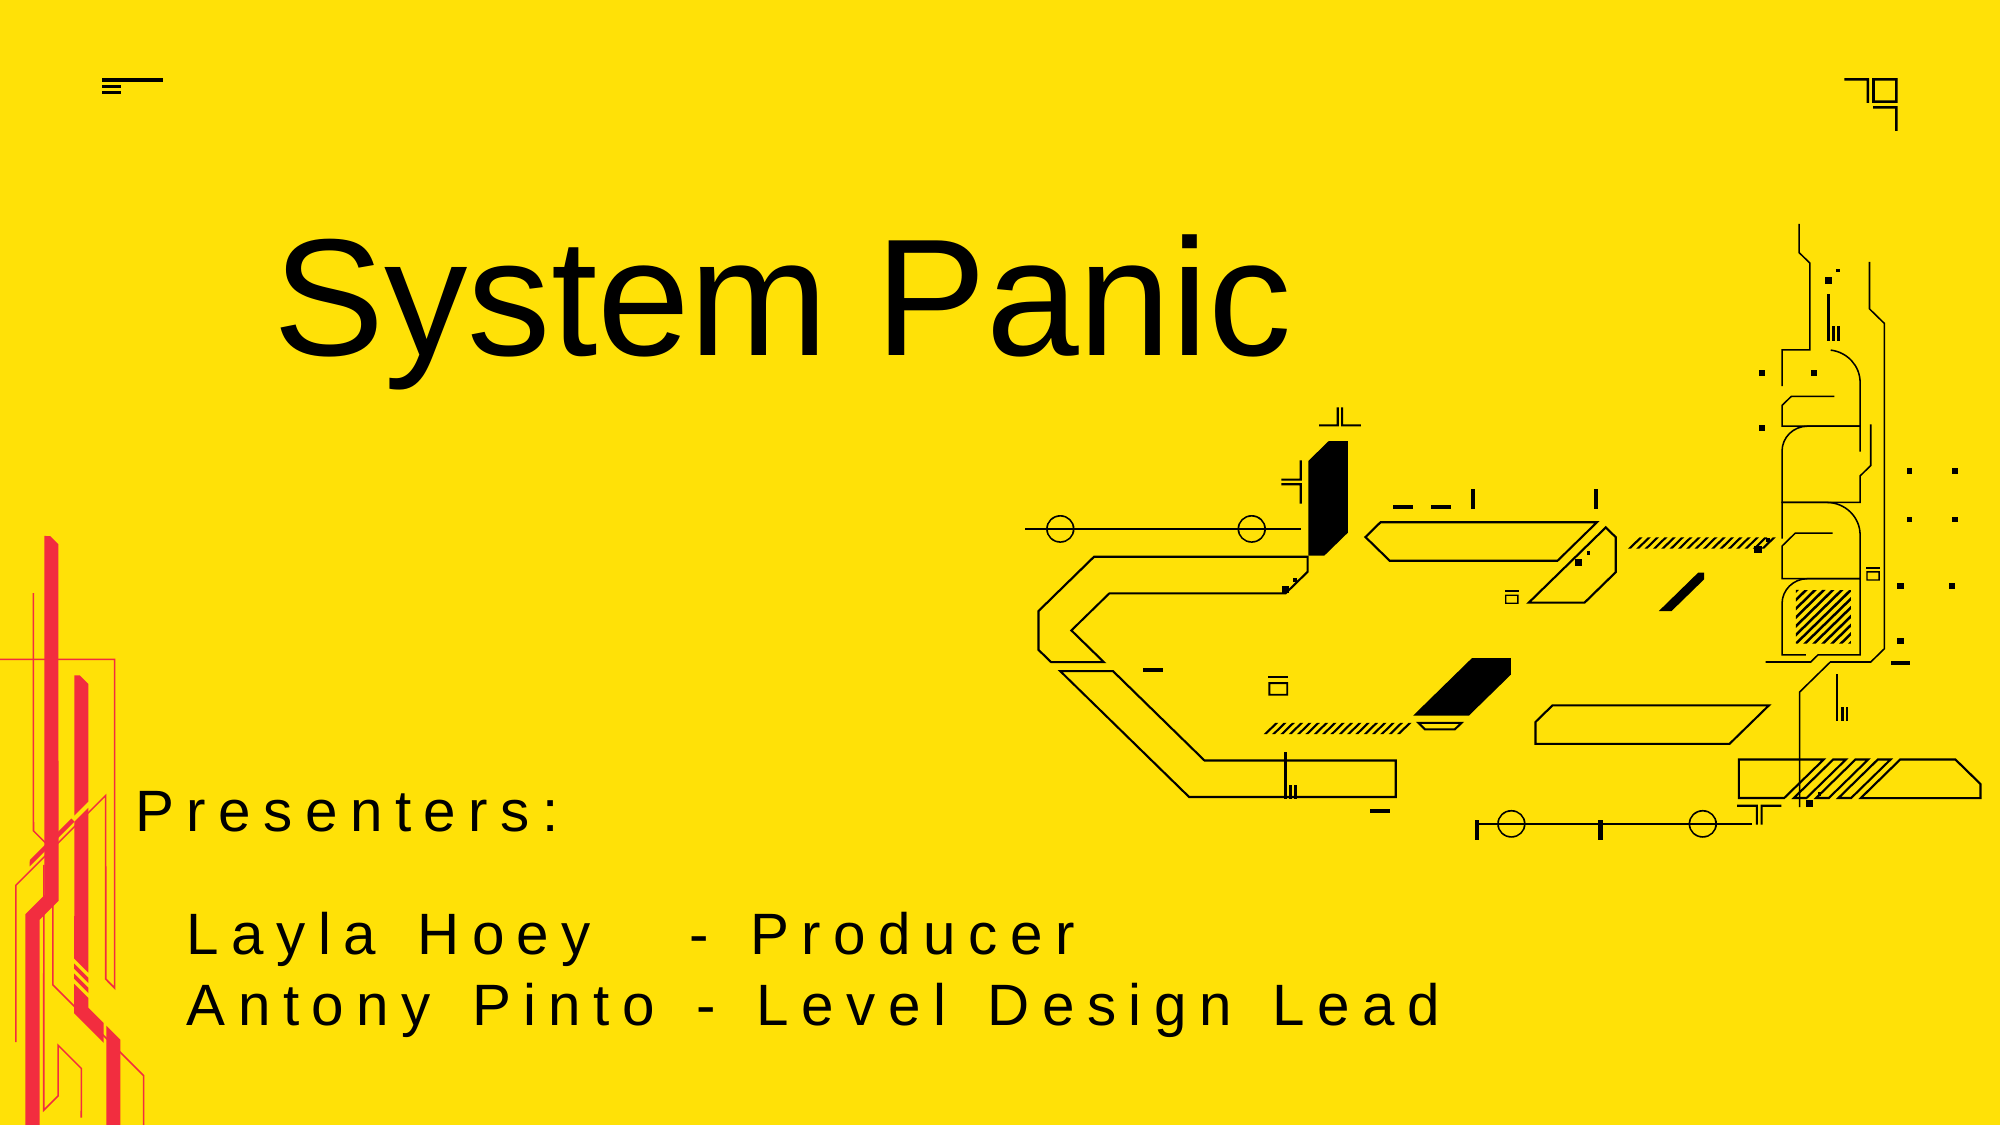

System Panic

Presenters:
Layla Hoey   - Producer
Antony Pinto - Level Design Lead